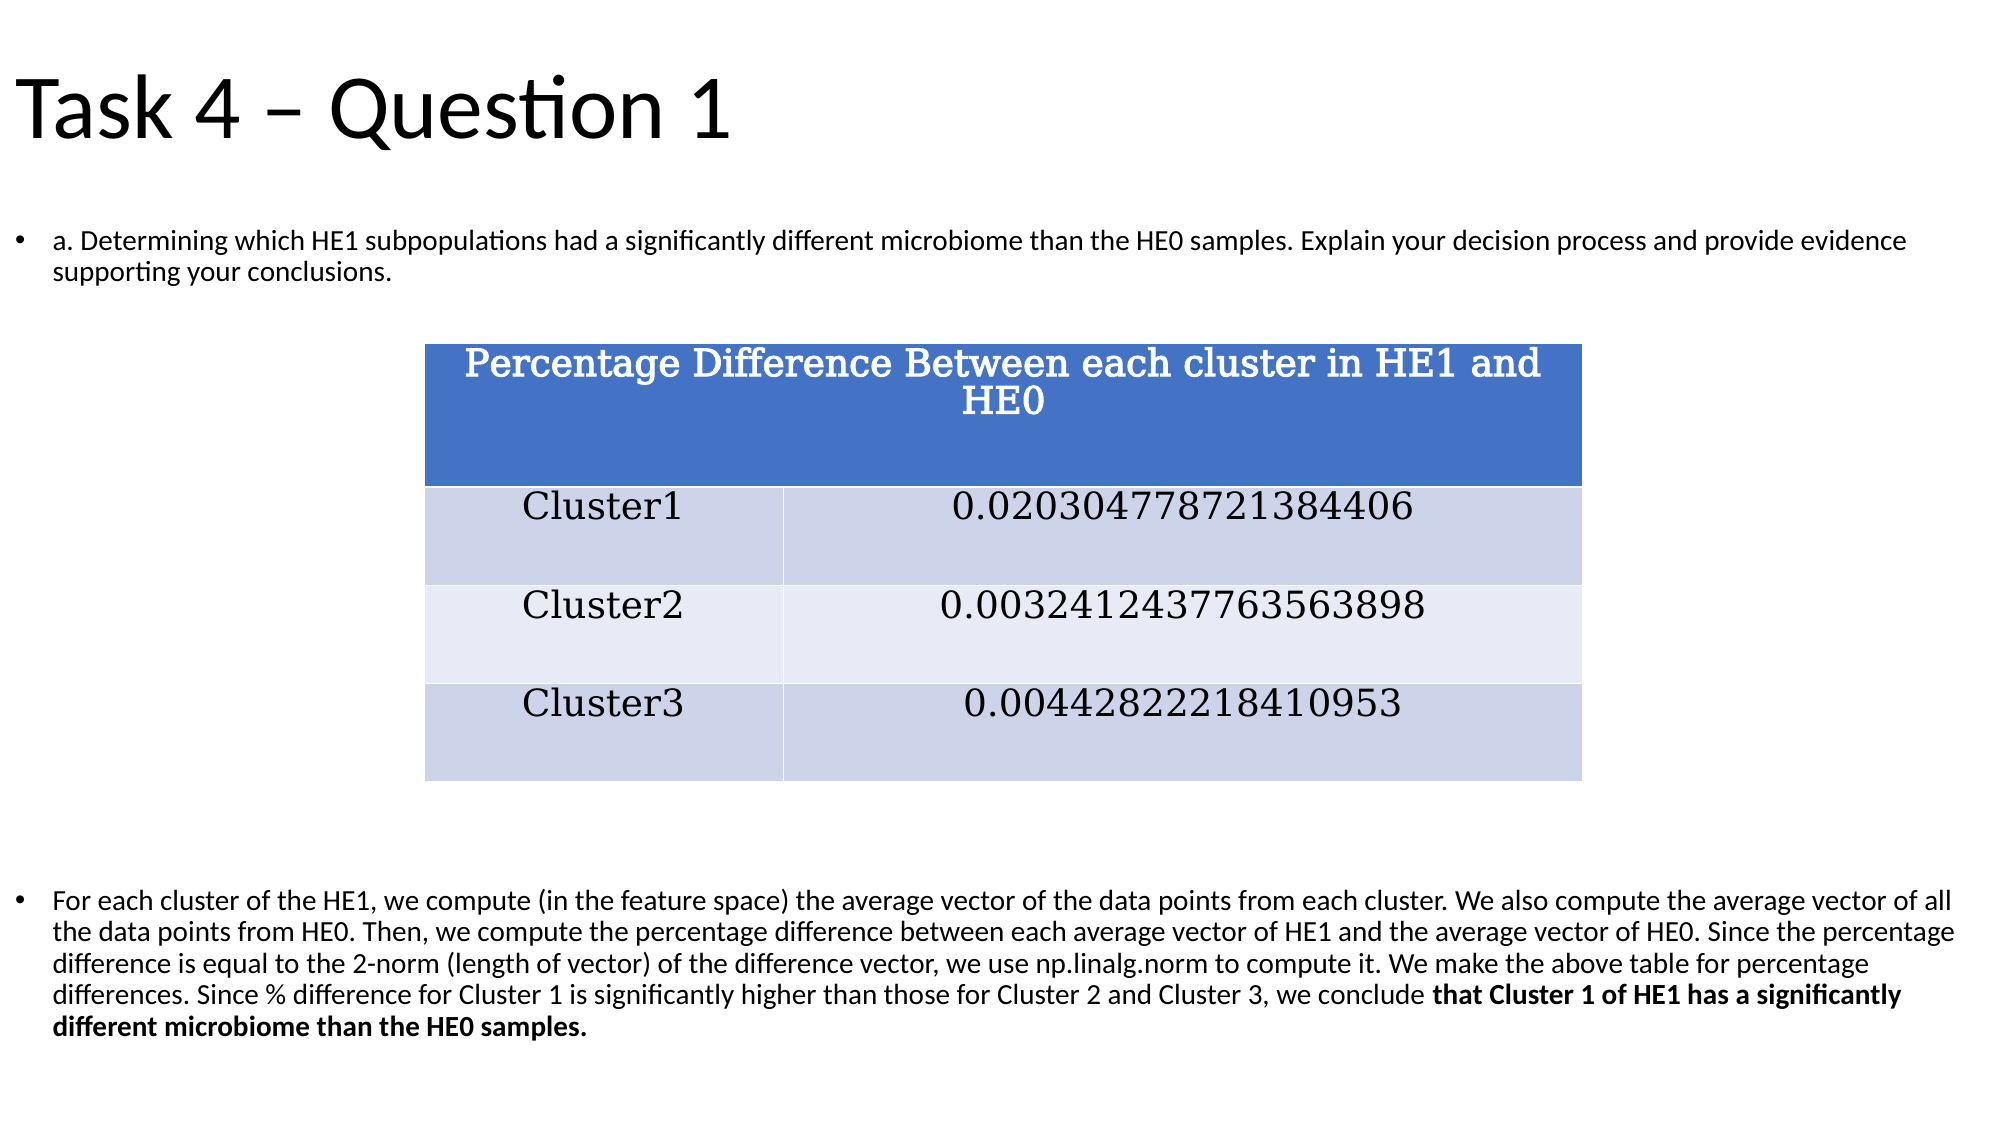

# Task 4 – Question 1
a. Determining which HE1 subpopulations had a significantly different microbiome than the HE0 samples. Explain your decision process and provide evidence supporting your conclusions.

For each cluster of the HE1, we compute (in the feature space) the average vector of the data points from each cluster. We also compute the average vector of all the data points from HE0. Then, we compute the percentage difference between each average vector of HE1 and the average vector of HE0. Since the percentage difference is equal to the 2-norm (length of vector) of the difference vector, we use np.linalg.norm to compute it. We make the above table for percentage differences. Since % difference for Cluster 1 is significantly higher than those for Cluster 2 and Cluster 3, we conclude that Cluster 1 of HE1 has a significantly different microbiome than the HE0 samples.
| Percentage Difference Between each cluster in HE1 and HE0 |  |
| --- | --- |
| Cluster1 | 0.020304778721384406 |
| Cluster2 | 0.0032412437763563898 |
| Cluster3 | 0.00442822218410953 |